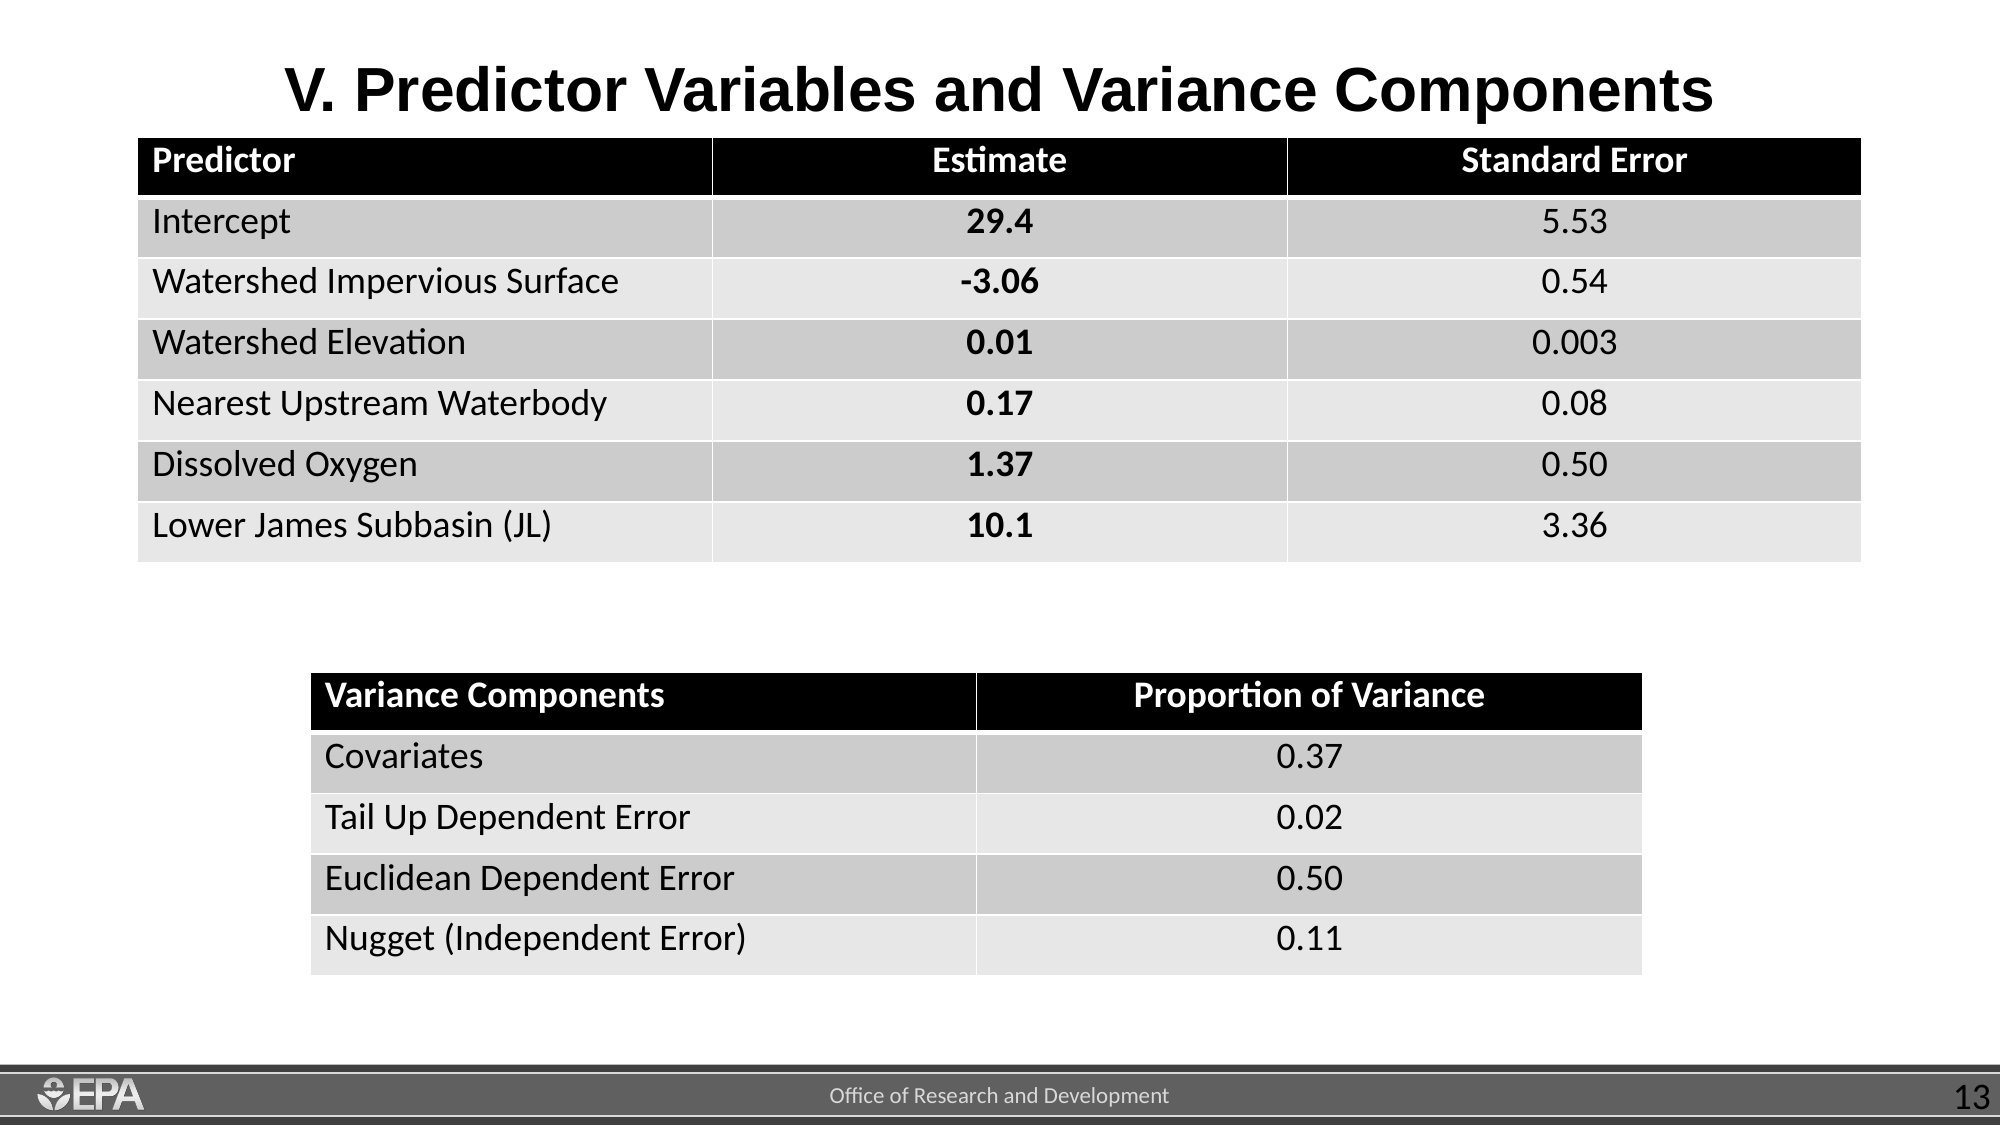

# V. Predictor Variables and Variance Components
| Predictor | Estimate | Standard Error |
| --- | --- | --- |
| Intercept | 29.4 | 5.53 |
| Watershed Impervious Surface | -3.06 | 0.54 |
| Watershed Elevation | 0.01 | 0.003 |
| Nearest Upstream Waterbody | 0.17 | 0.08 |
| Dissolved Oxygen | 1.37 | 0.50 |
| Lower James Subbasin (JL) | 10.1 | 3.36 |
| Variance Components | Proportion of Variance |
| --- | --- |
| Covariates | 0.37 |
| Tail Up Dependent Error | 0.02 |
| Euclidean Dependent Error | 0.50 |
| Nugget (Independent Error) | 0.11 |
13